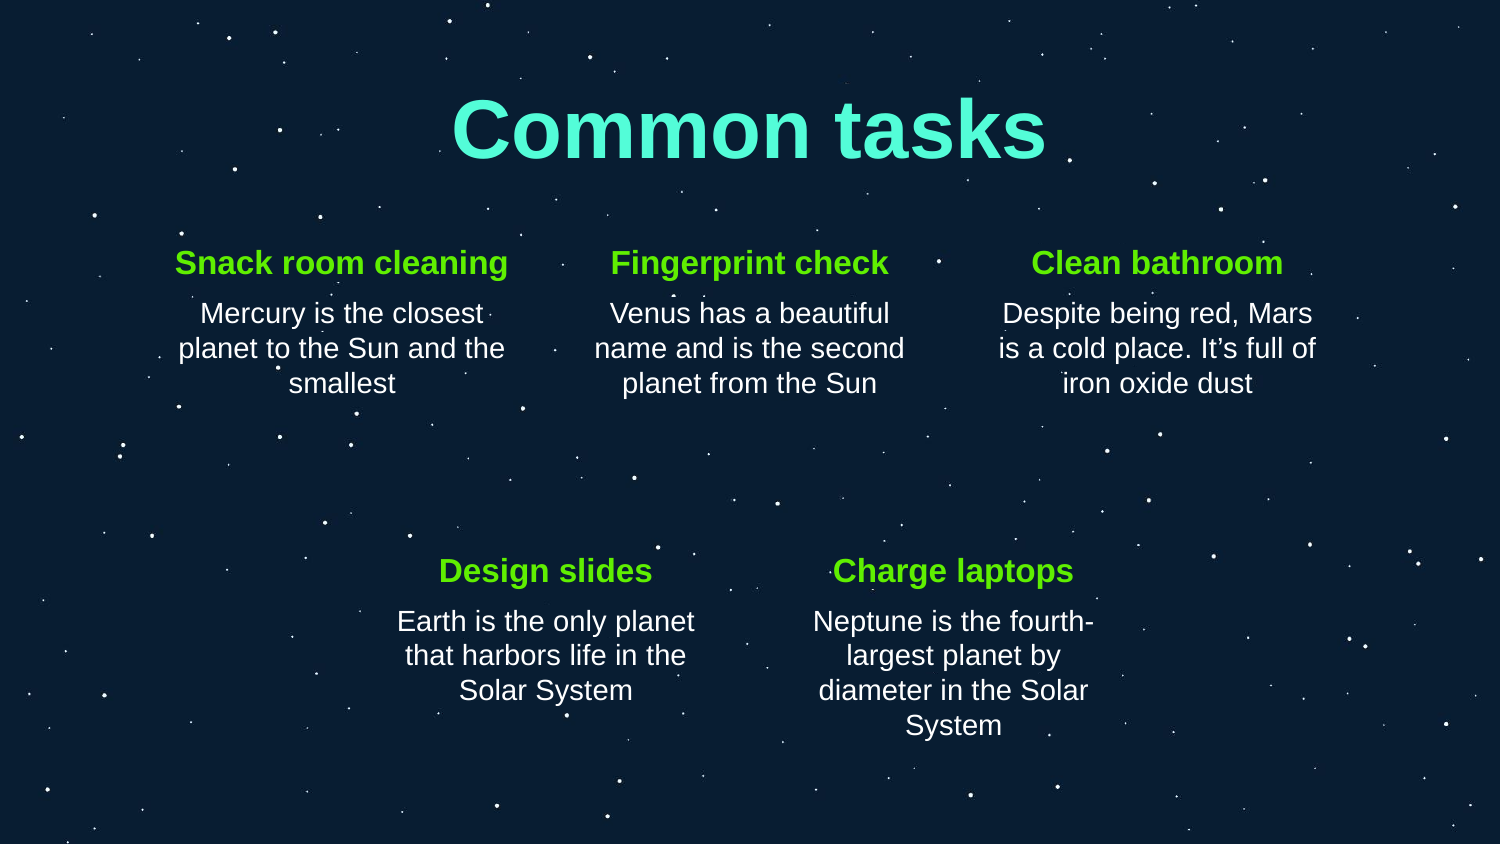

# Common tasks
Snack room cleaning
Fingerprint check
Clean bathroom
Mercury is the closest planet to the Sun and the smallest
Venus has a beautiful name and is the second planet from the Sun
Despite being red, Mars is a cold place. It’s full of iron oxide dust
Design slides
Charge laptops
Earth is the only planet that harbors life in the Solar System
Neptune is the fourth-largest planet by diameter in the Solar System